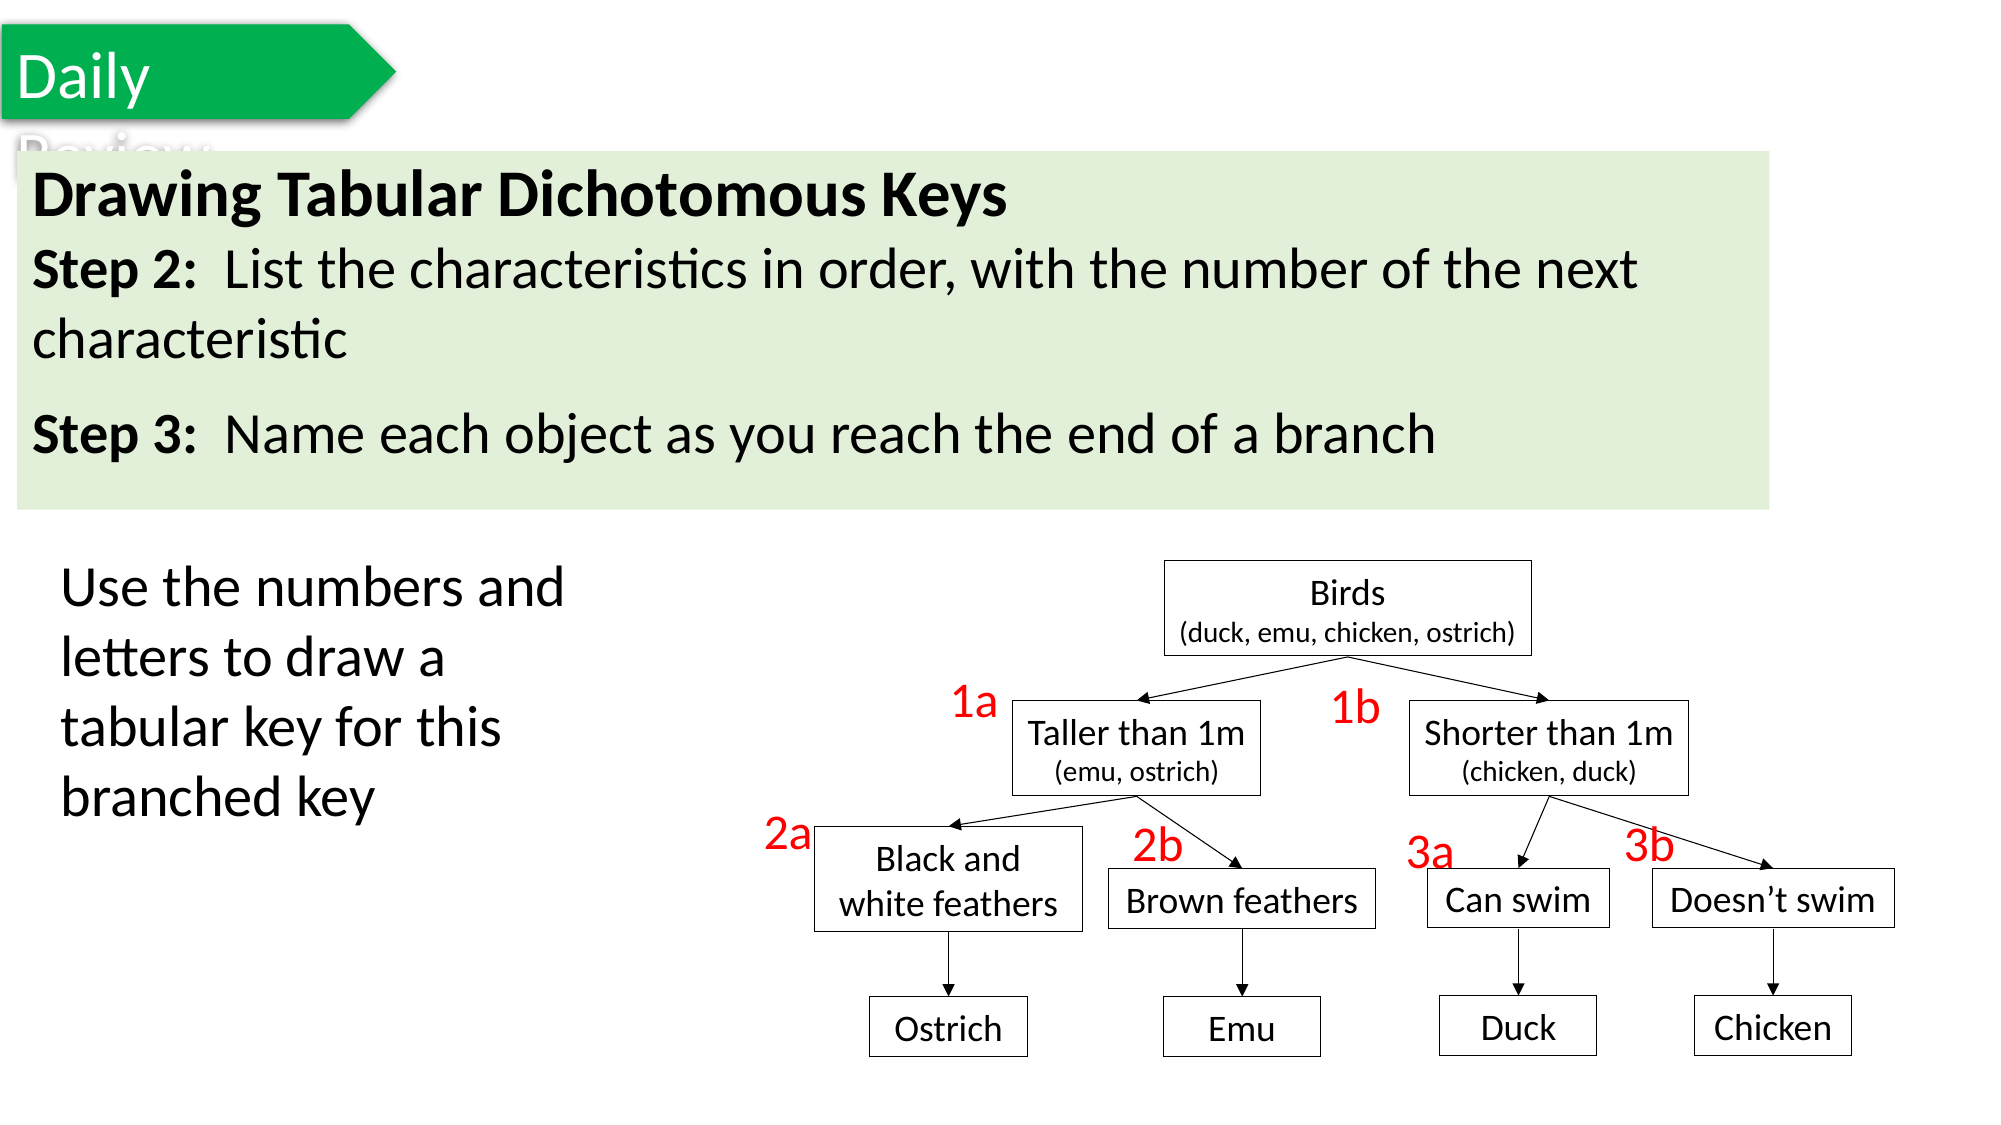

Daily Review
Drawing Tabular Dichotomous Keys
Step 2:  List the characteristics in order, with the number of the next characteristic
Step 3:  Name each object as you reach the end of a branch
Use the numbers and letters to draw a tabular key for this branched key
Birds
(duck, emu, chicken, ostrich)
Shorter than 1m
(chicken, duck)
Taller than 1m
(emu, ostrich)
Black and white feathers
Doesn’t swim
Brown feathers
Ostrich
Emu
1a
1b
2a
2b
Can swim
Duck
Chicken
3b
3a